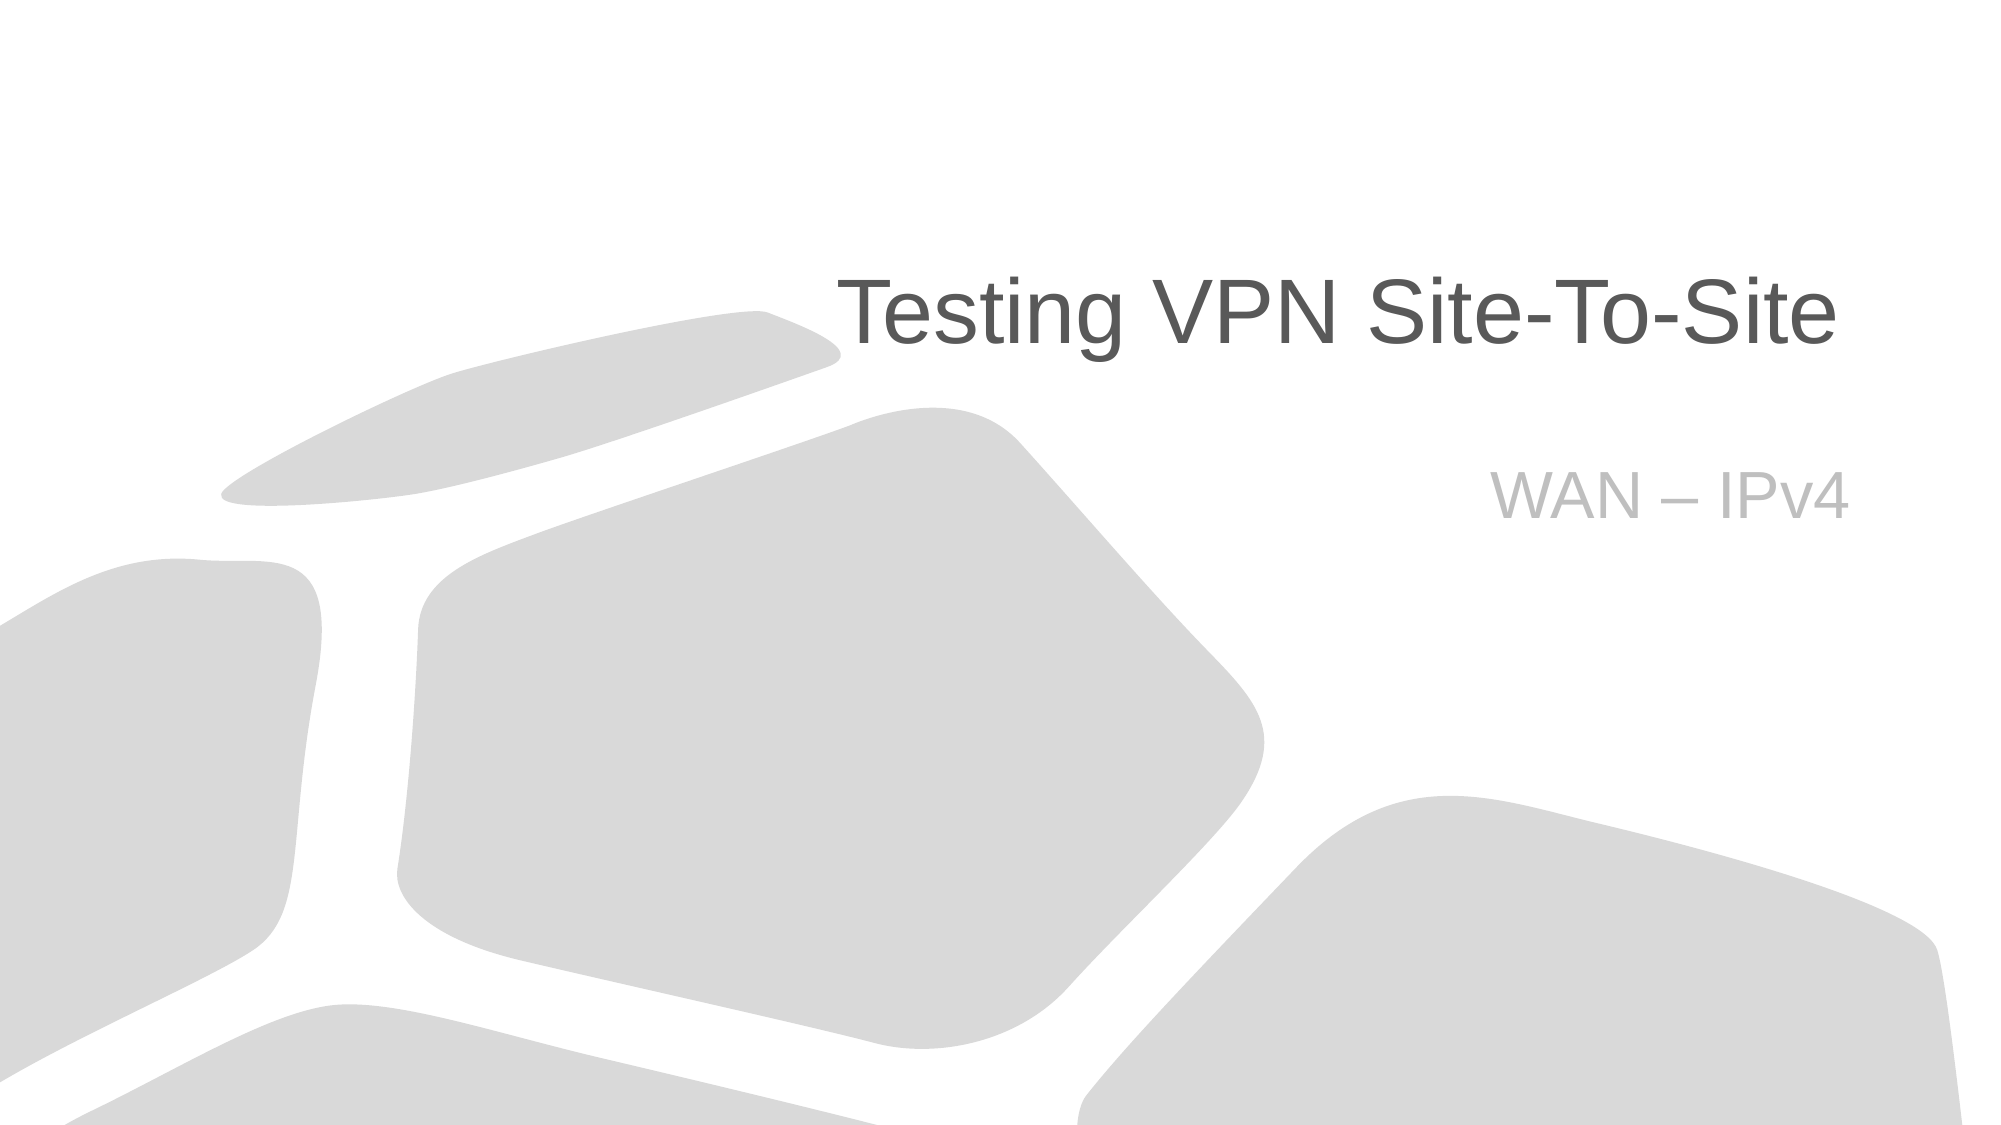

# Testing VPN Site-To-Site
WAN – IPv4